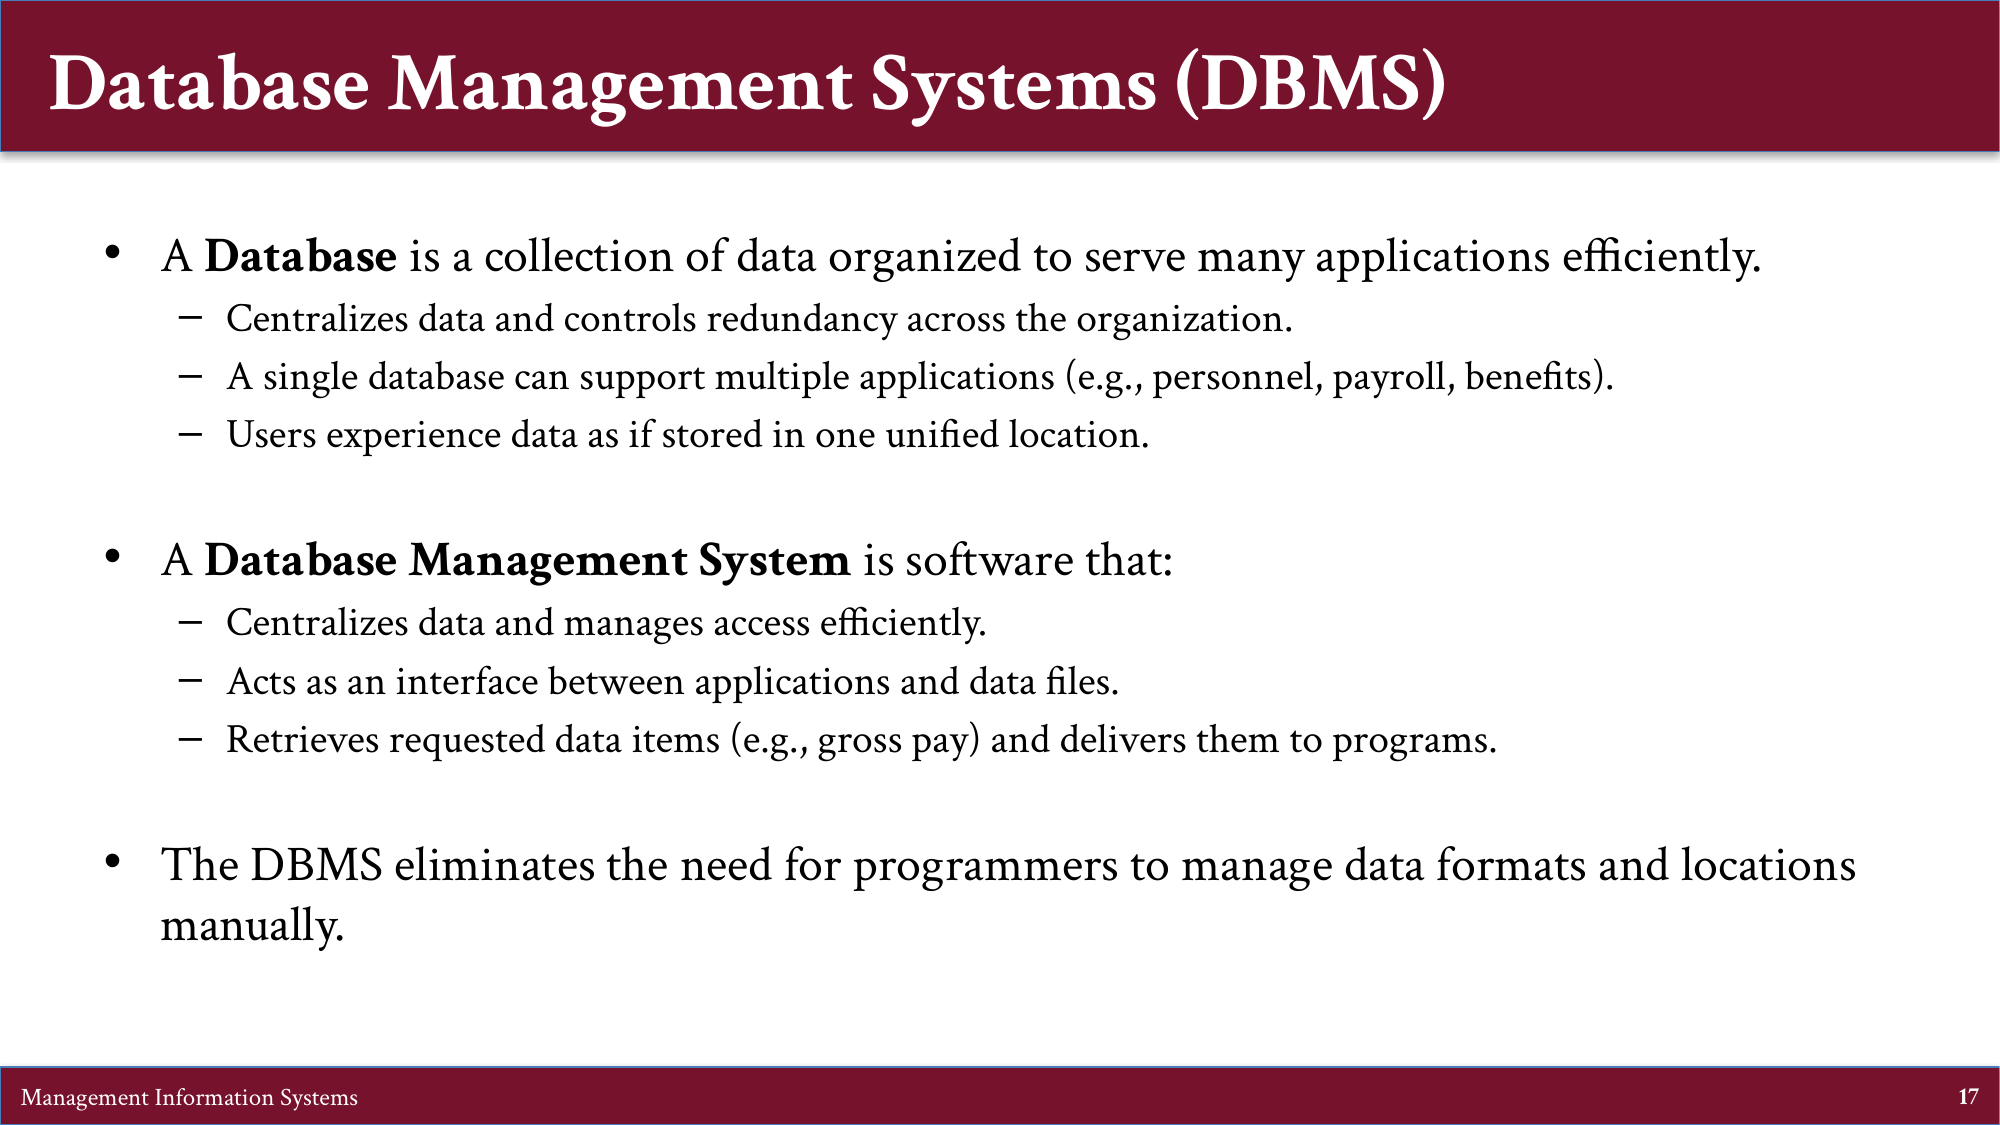

# Database Management Systems (DBMS)
A Database is a collection of data organized to serve many applications efficiently.
Centralizes data and controls redundancy across the organization.
A single database can support multiple applications (e.g., personnel, payroll, benefits).
Users experience data as if stored in one unified location.

A Database Management System is software that:
Centralizes data and manages access efficiently.
Acts as an interface between applications and data files.
Retrieves requested data items (e.g., gross pay) and delivers them to programs.

The DBMS eliminates the need for programmers to manage data formats and locations manually.

 Management Information Systems
17